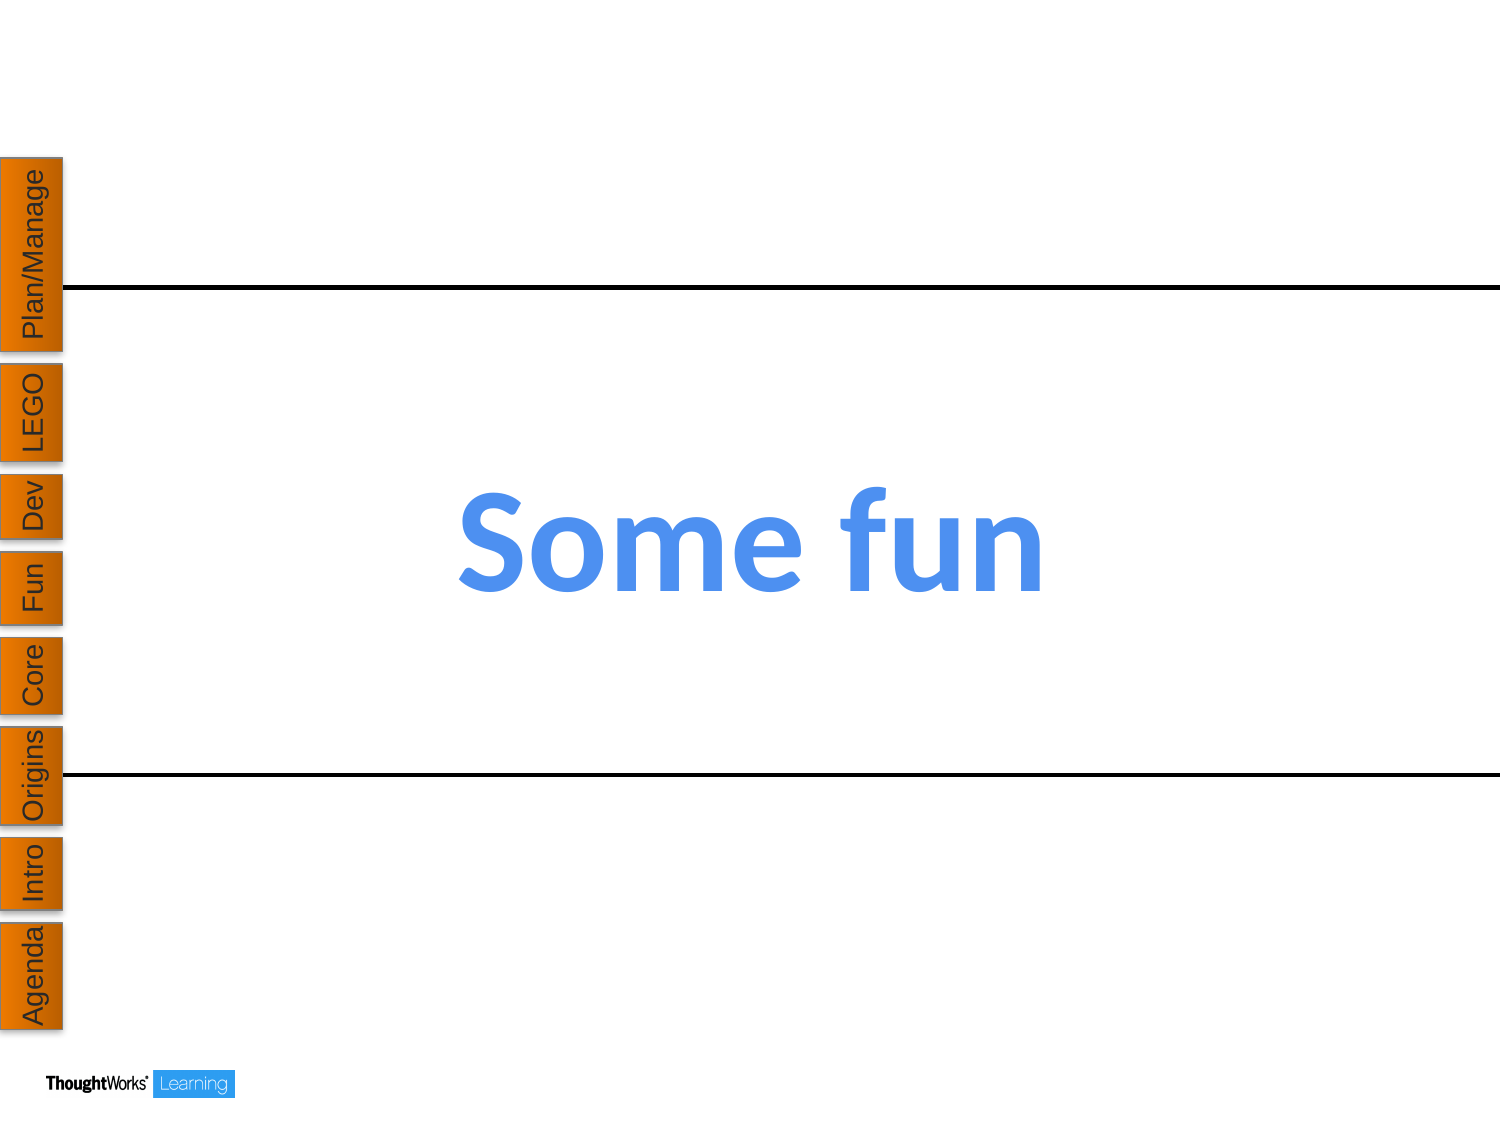

Plan/Manage
# Some fun
LEGO
Dev
Fun
Core
Origins
Intro
Agenda